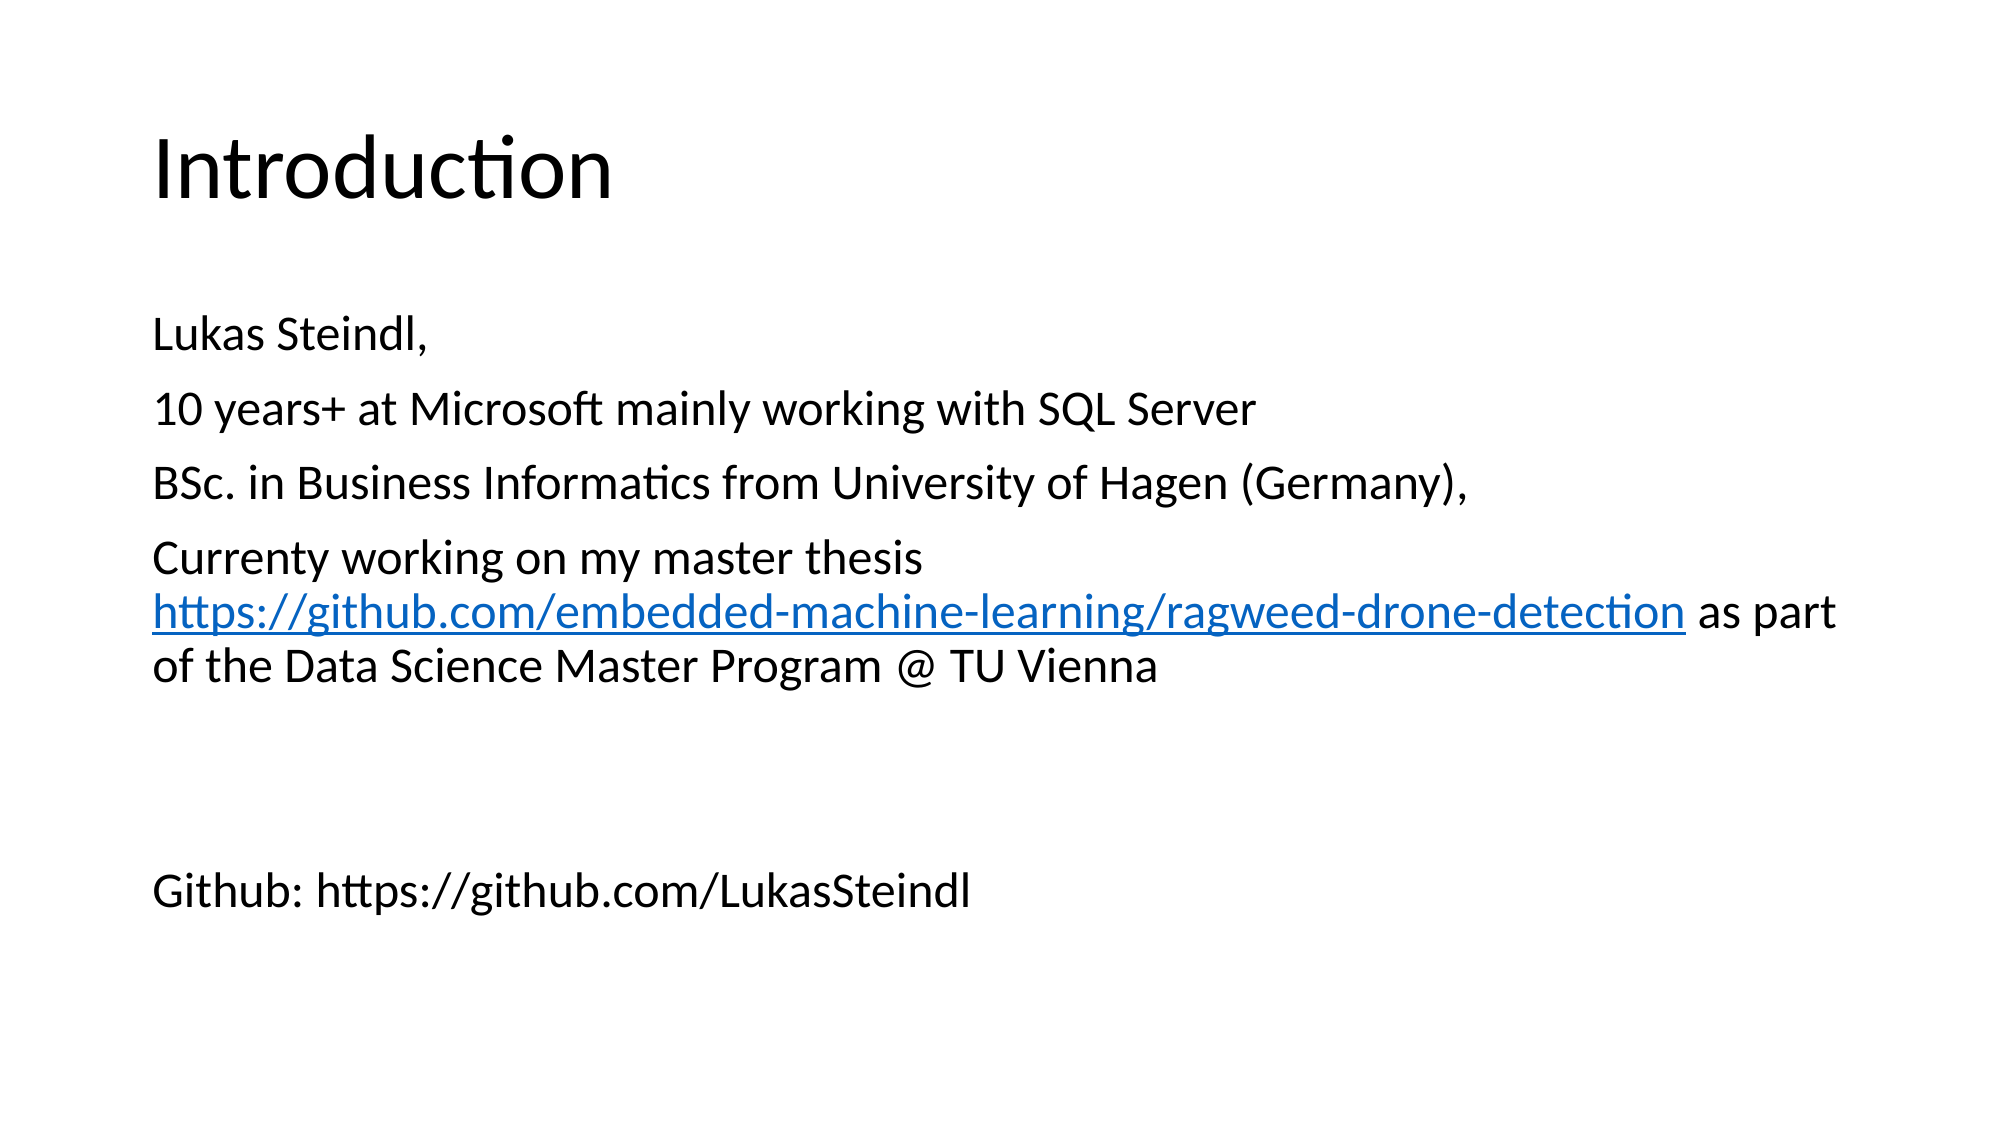

# Introduction
Lukas Steindl,
10 years+ at Microsoft mainly working with SQL Server
BSc. in Business Informatics from University of Hagen (Germany),
Currenty working on my master thesis https://github.com/embedded-machine-learning/ragweed-drone-detection as part of the Data Science Master Program @ TU Vienna

Github: https://github.com/LukasSteindl